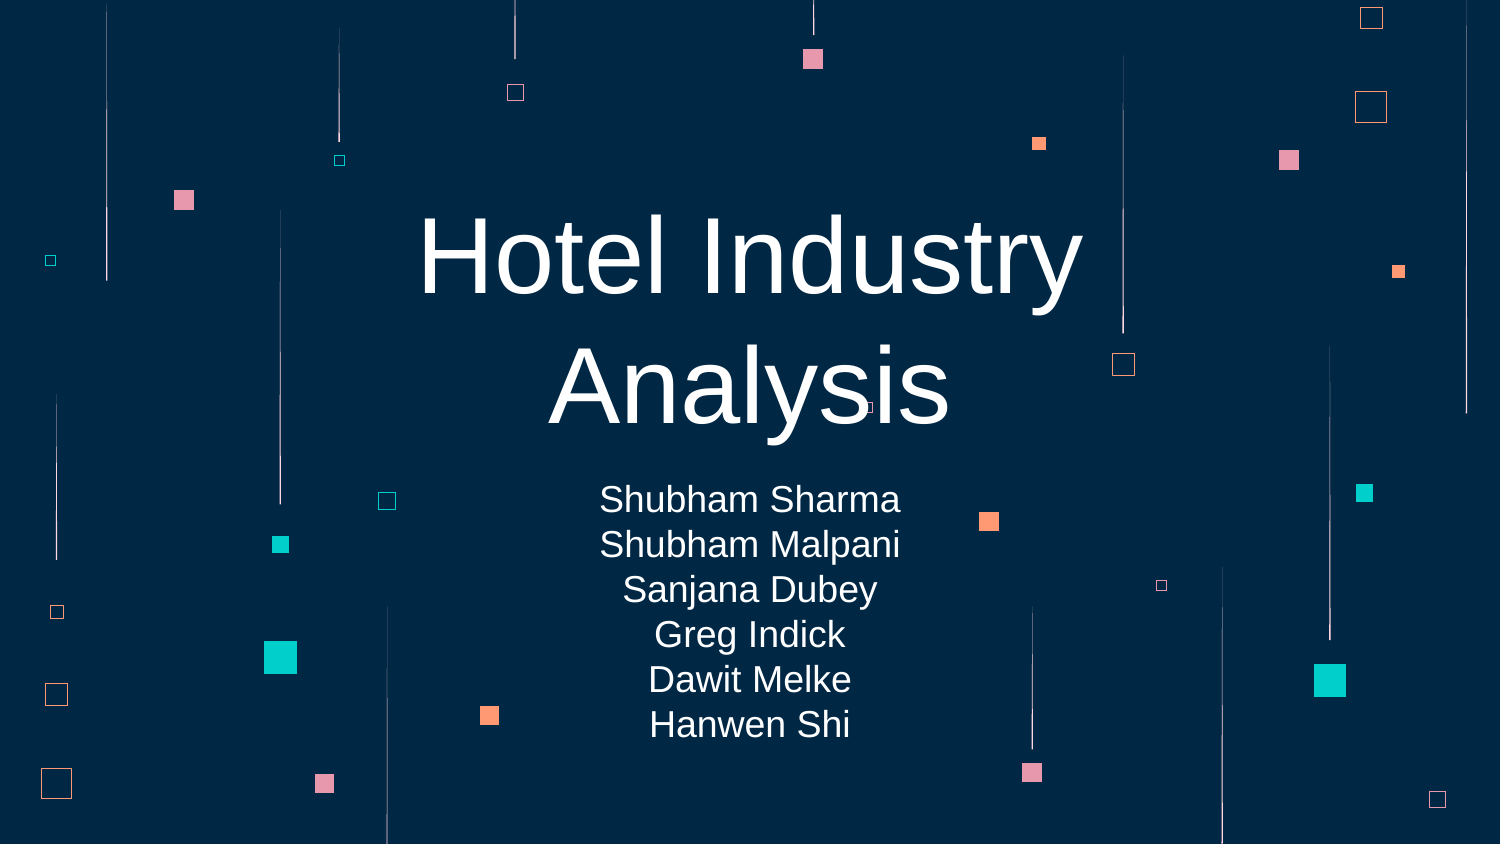

# Hotel Industry Analysis

Shubham Sharma
Shubham Malpani
Sanjana Dubey
Greg Indick
Dawit Melke
Hanwen Shi